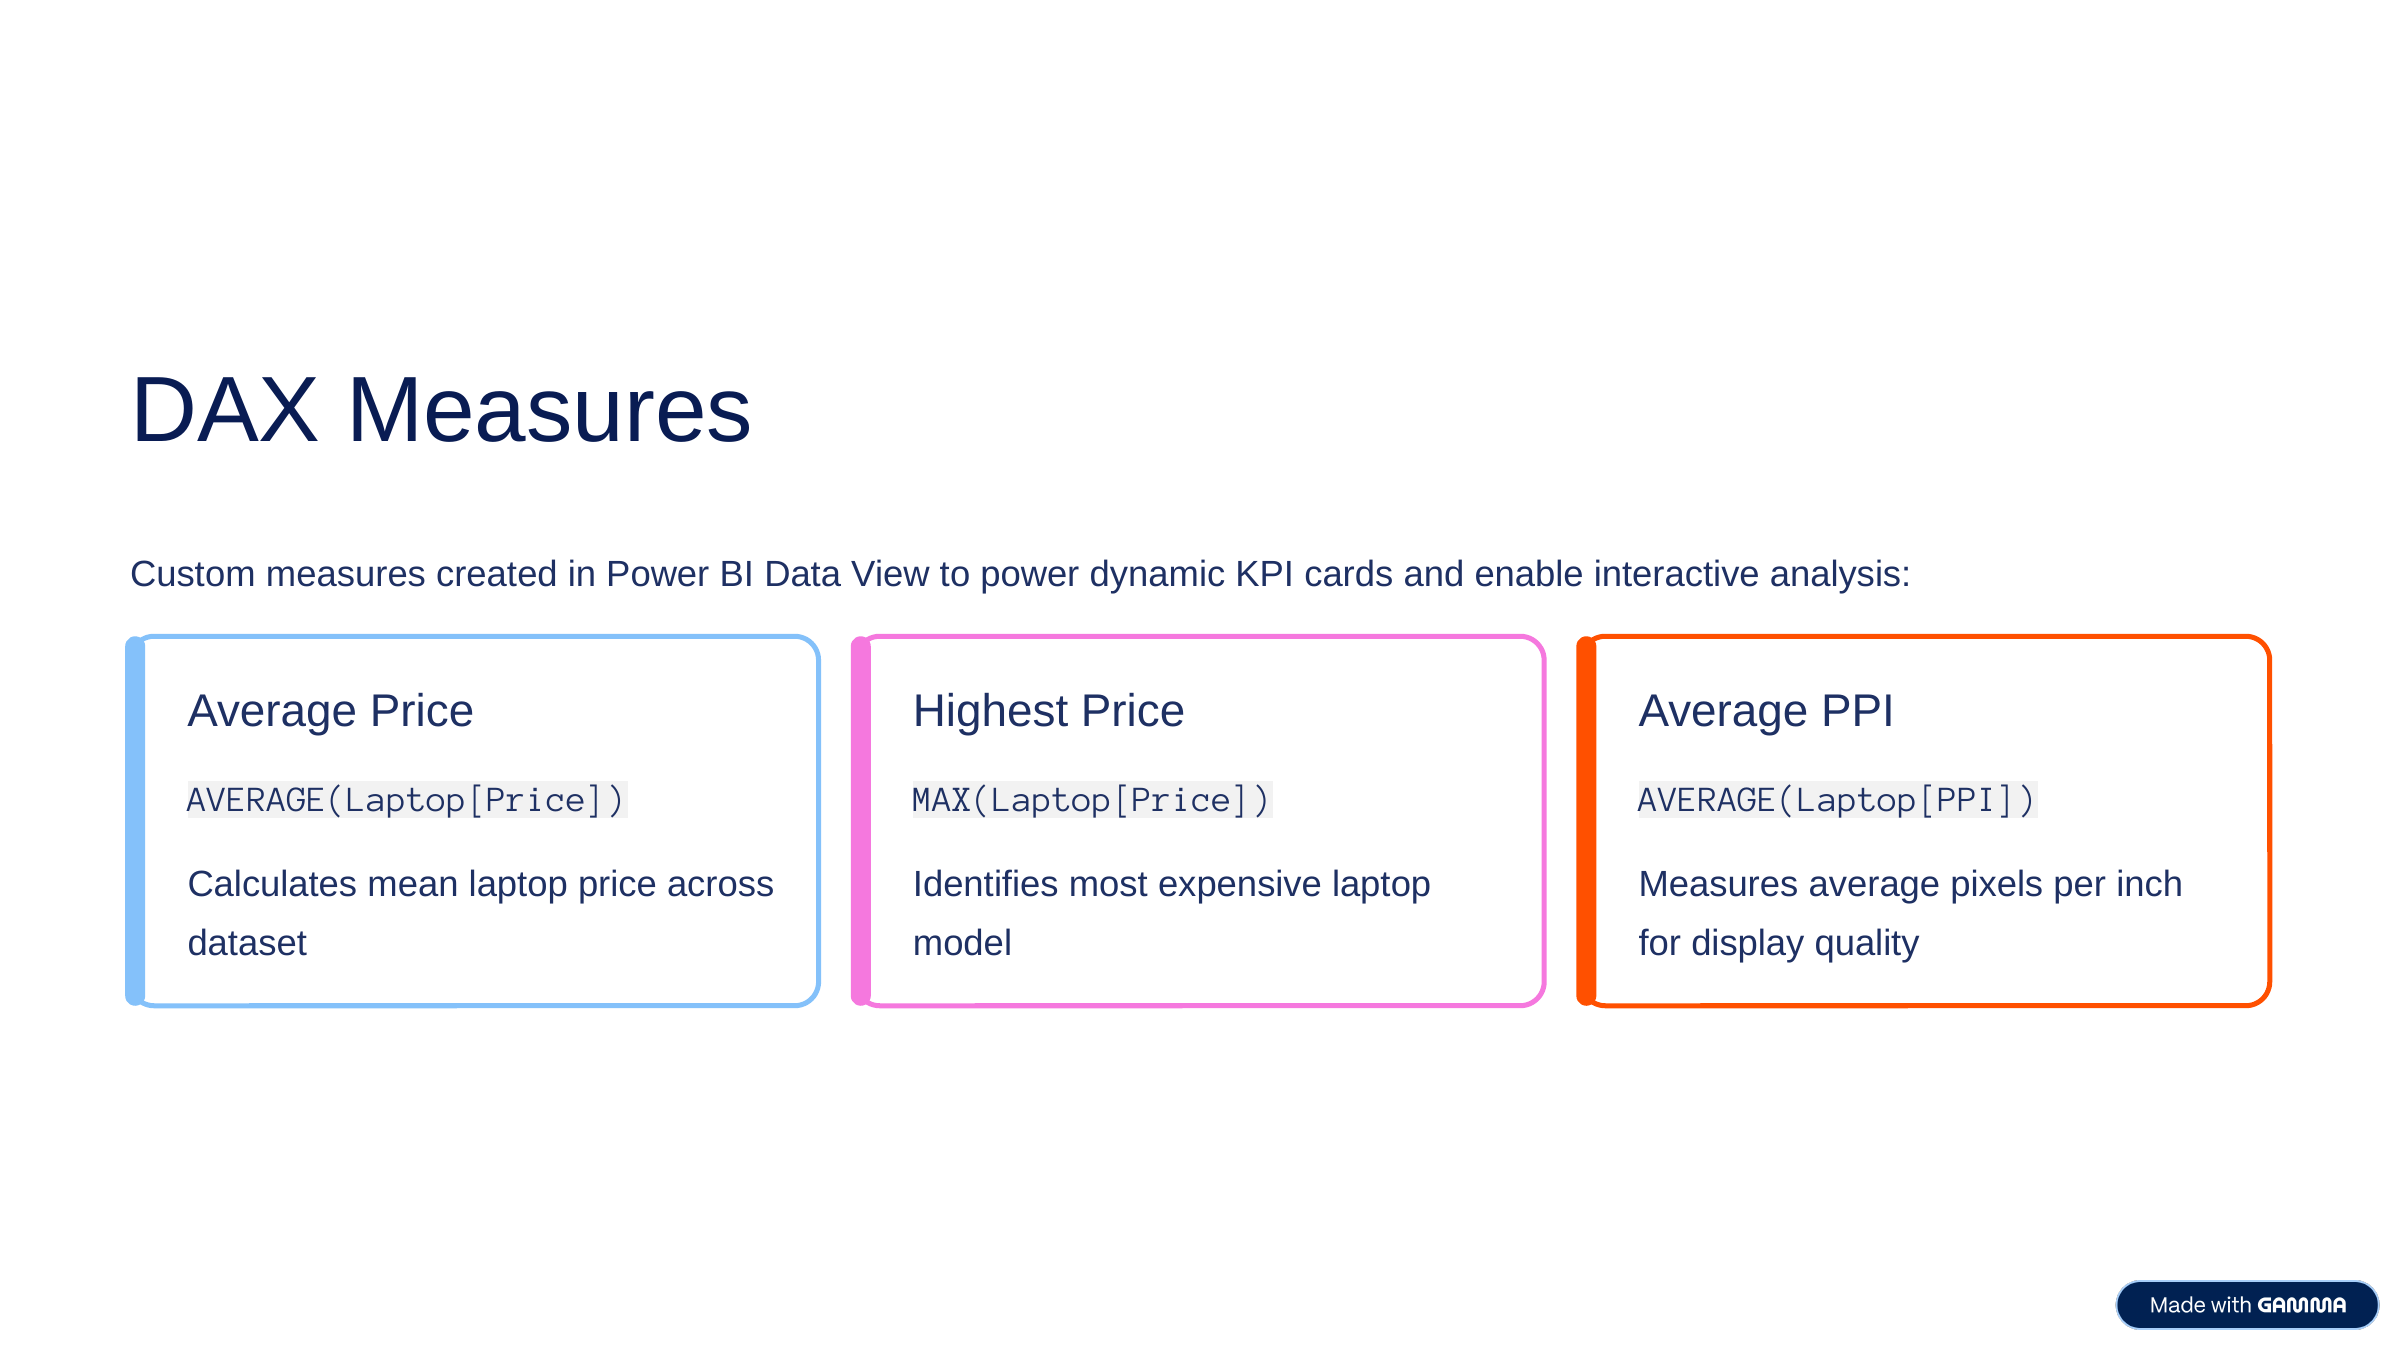

DAX Measures
Custom measures created in Power BI Data View to power dynamic KPI cards and enable interactive analysis:

Average Price
Highest Price
Average PPI
AVERAGE(Laptop[Price])
MAX(Laptop[Price])
AVERAGE(Laptop[PPI])
Calculates mean laptop price across dataset
Identifies most expensive laptop model
Measures average pixels per inch for display quality